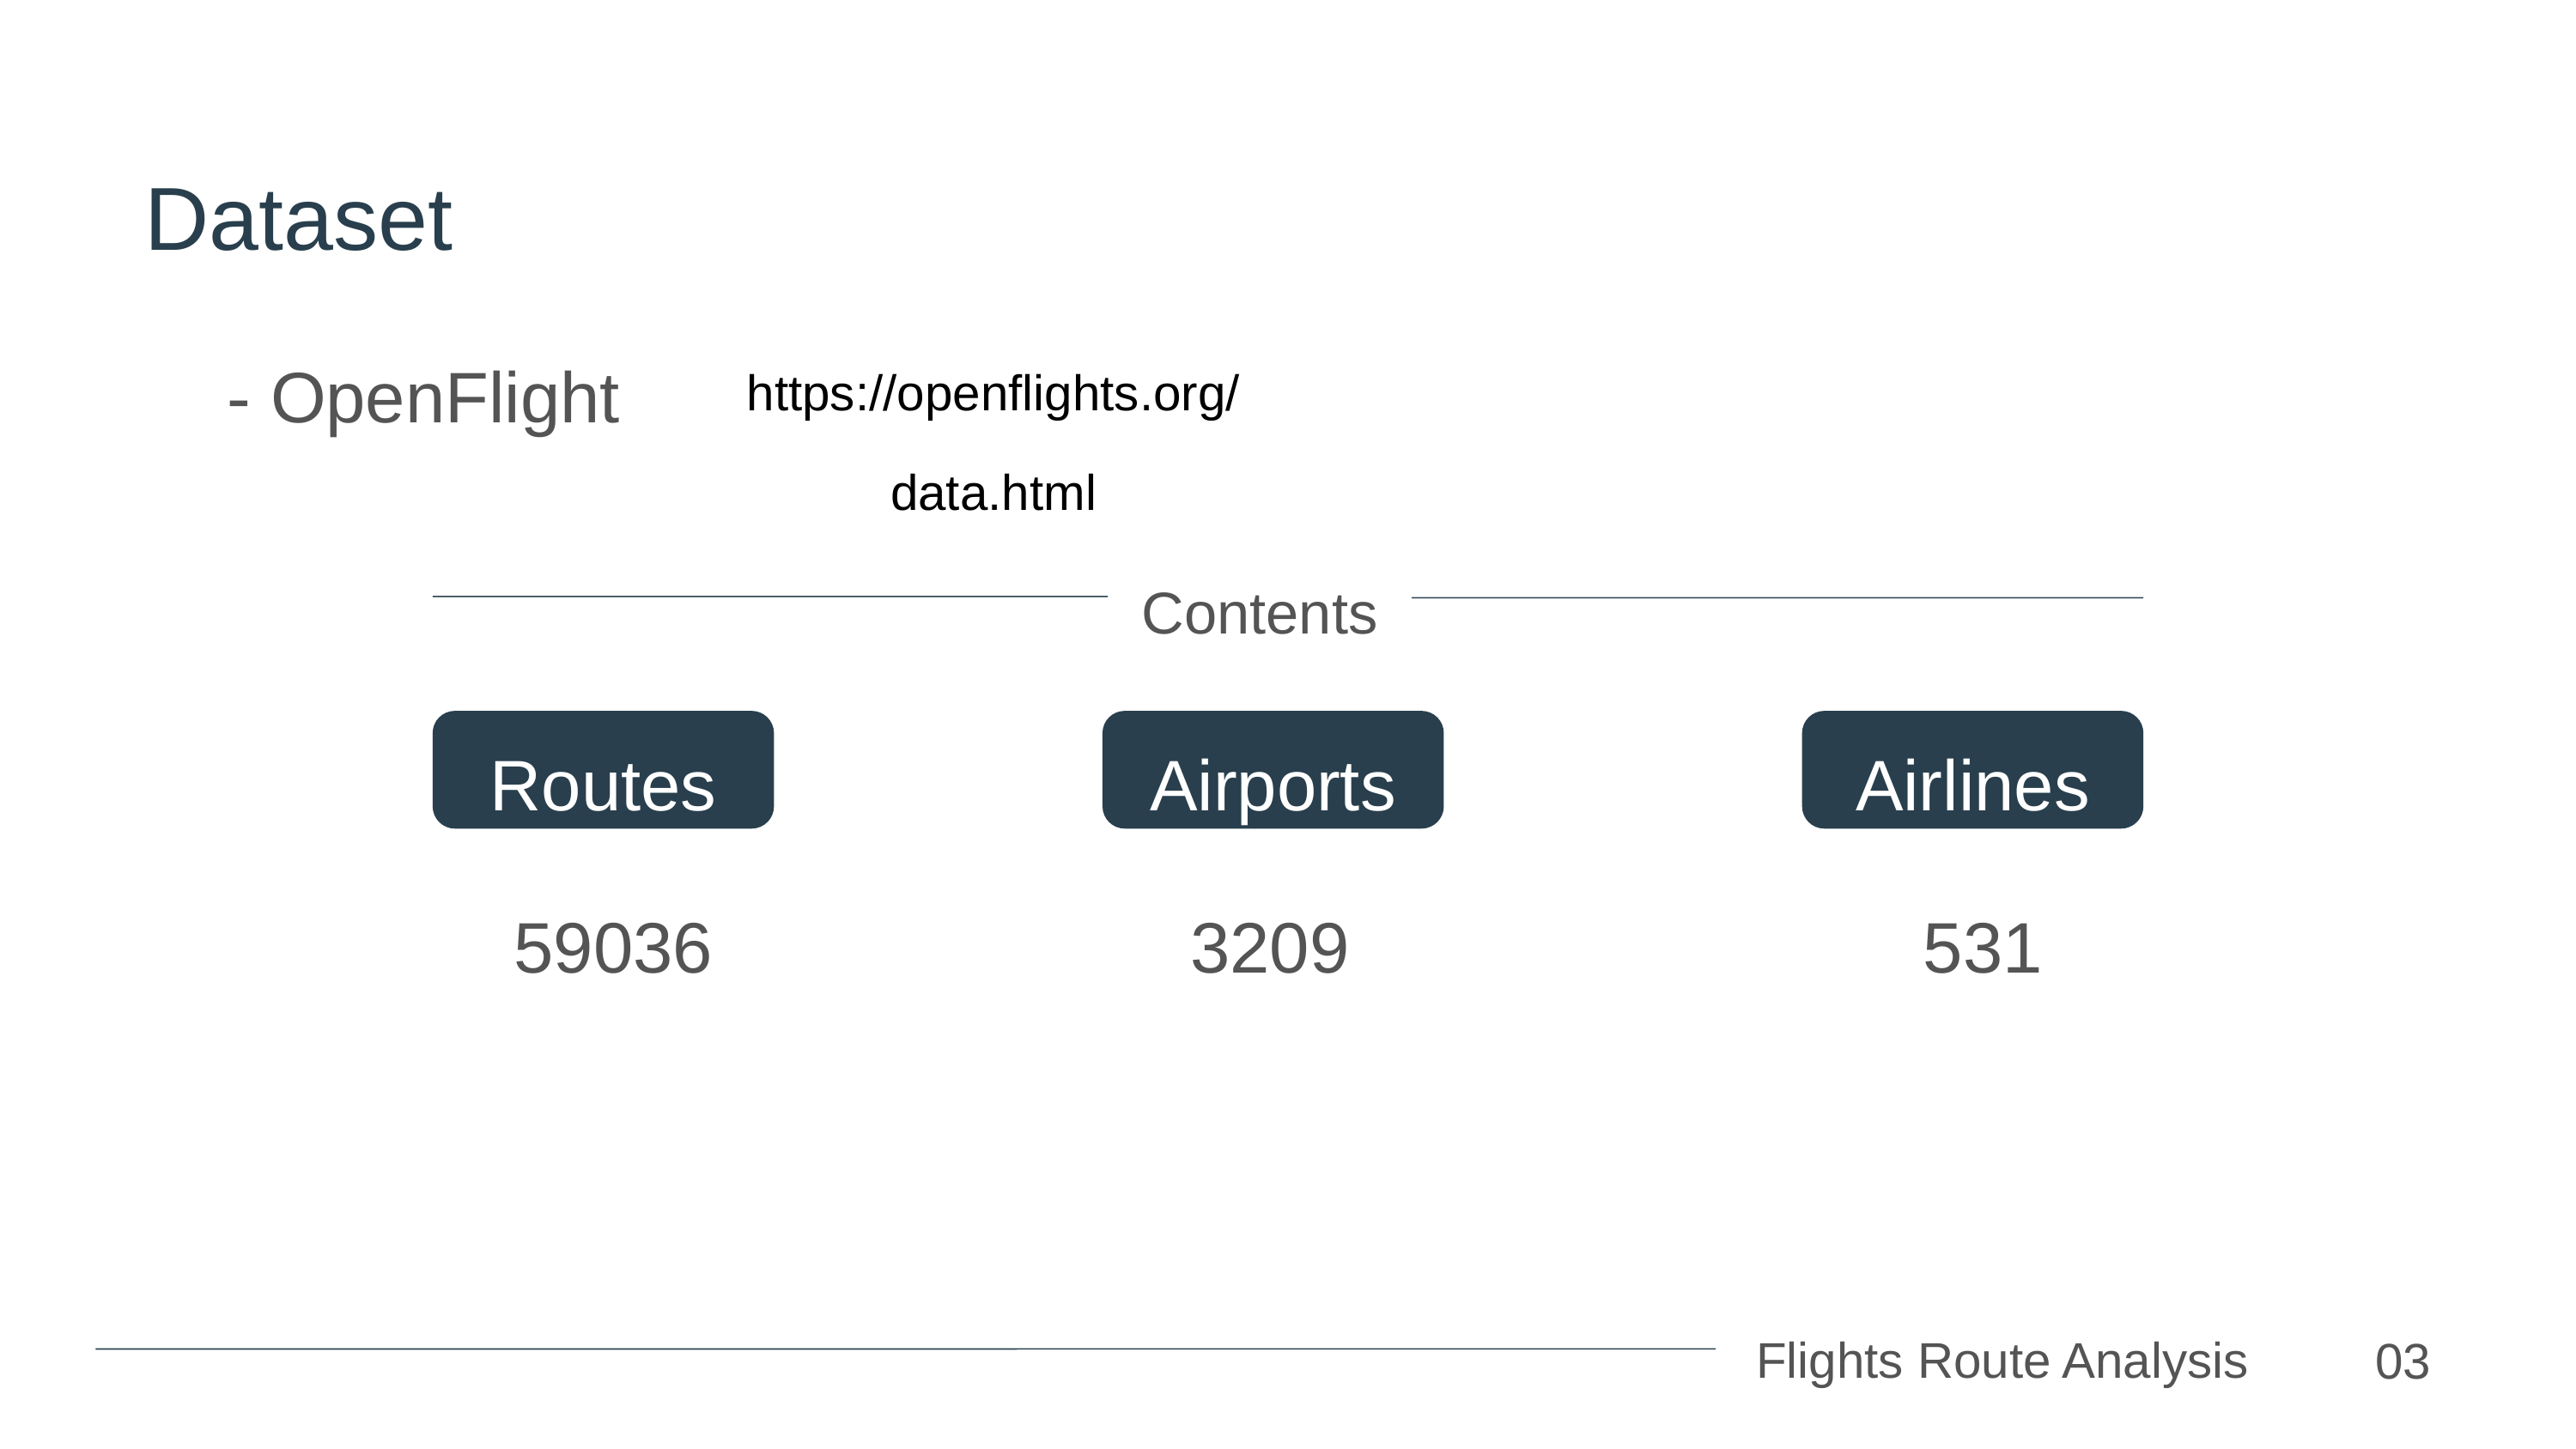

Dataset
- OpenFlight
https://openflights.org/data.html
Contents

Routes
Airports
Airlines

 59036
 3209
 531
Flights Route Analysis
03